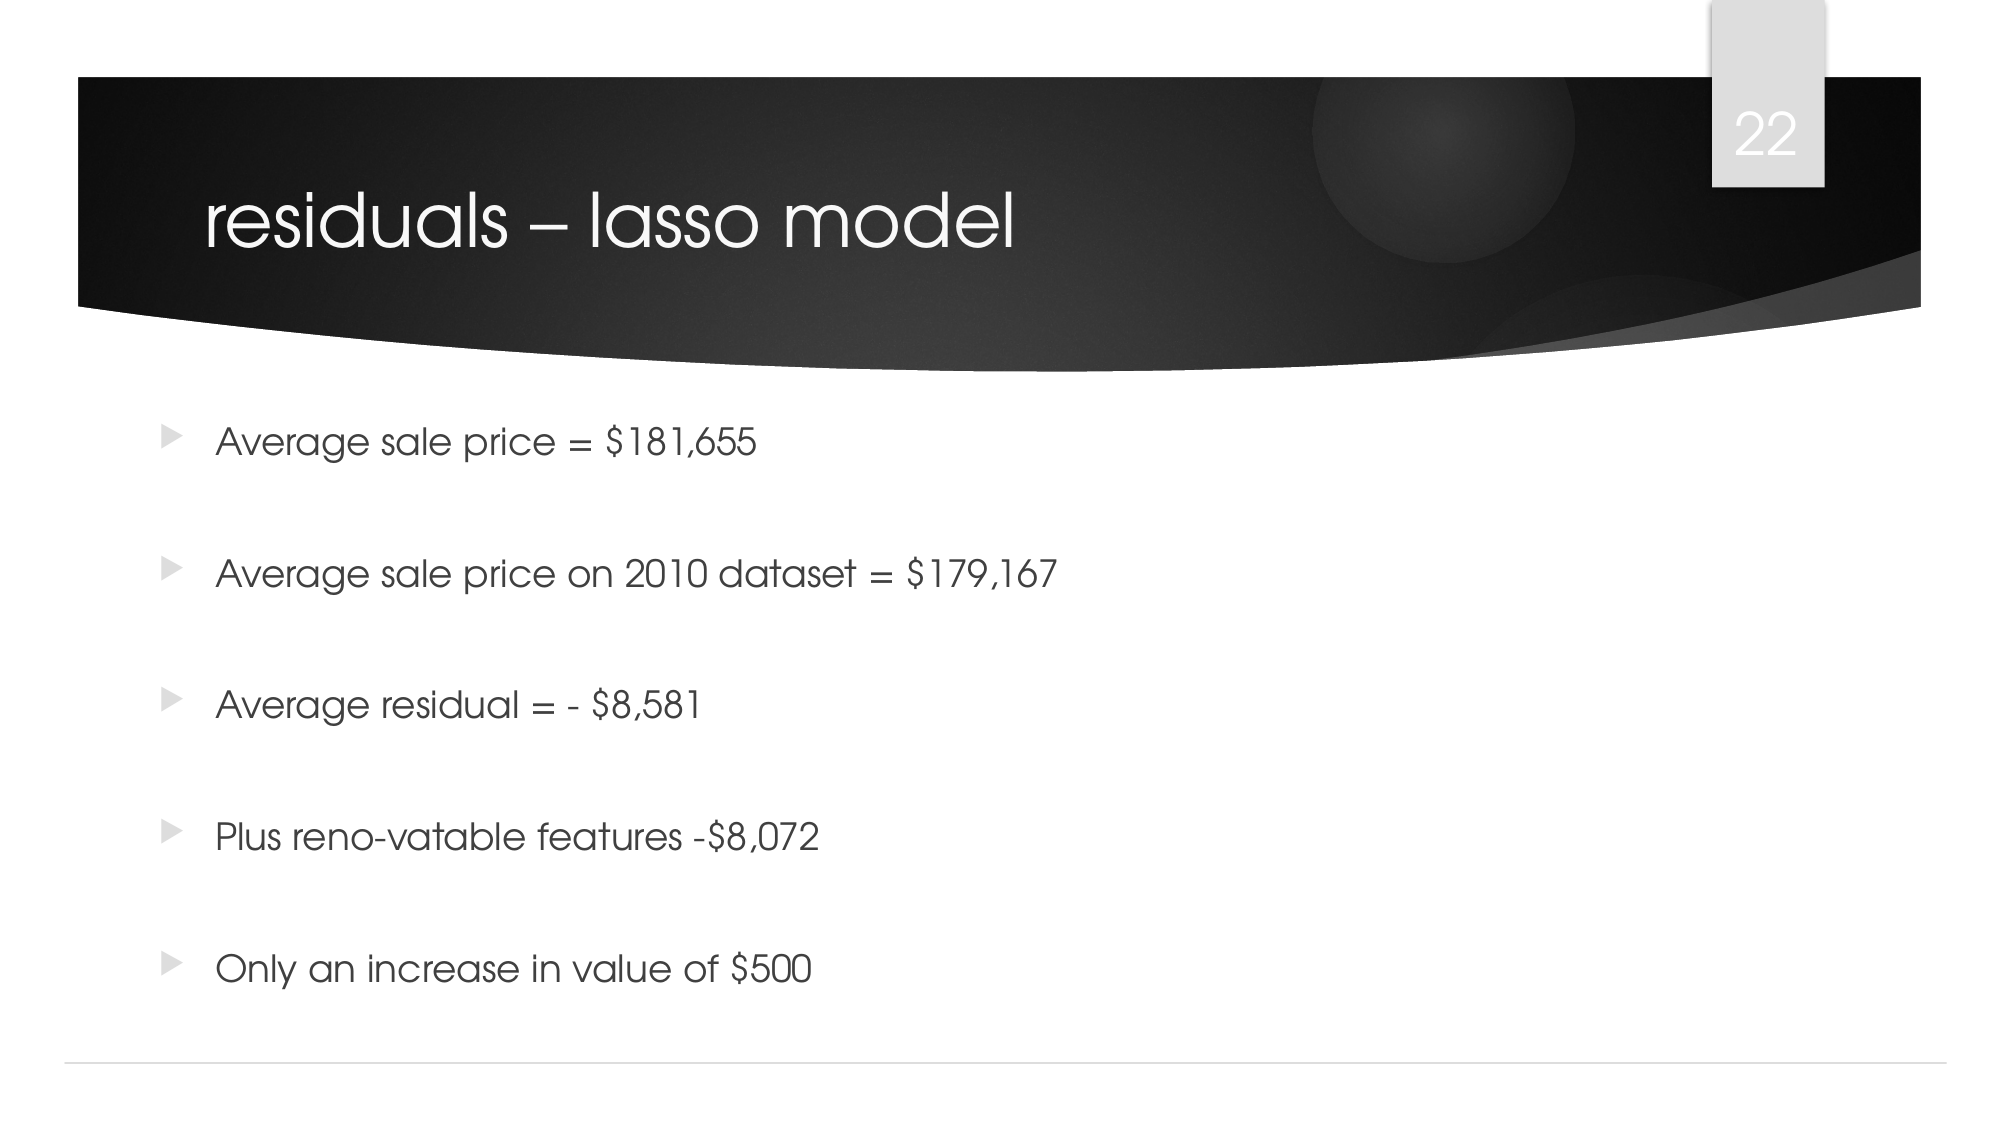

22
# residuals – lasso model
Average sale price = $181,655

Average sale price on 2010 dataset = $179,167

Average residual = - $8,581

Plus reno-vatable features -$8,072

Only an increase in value of $500